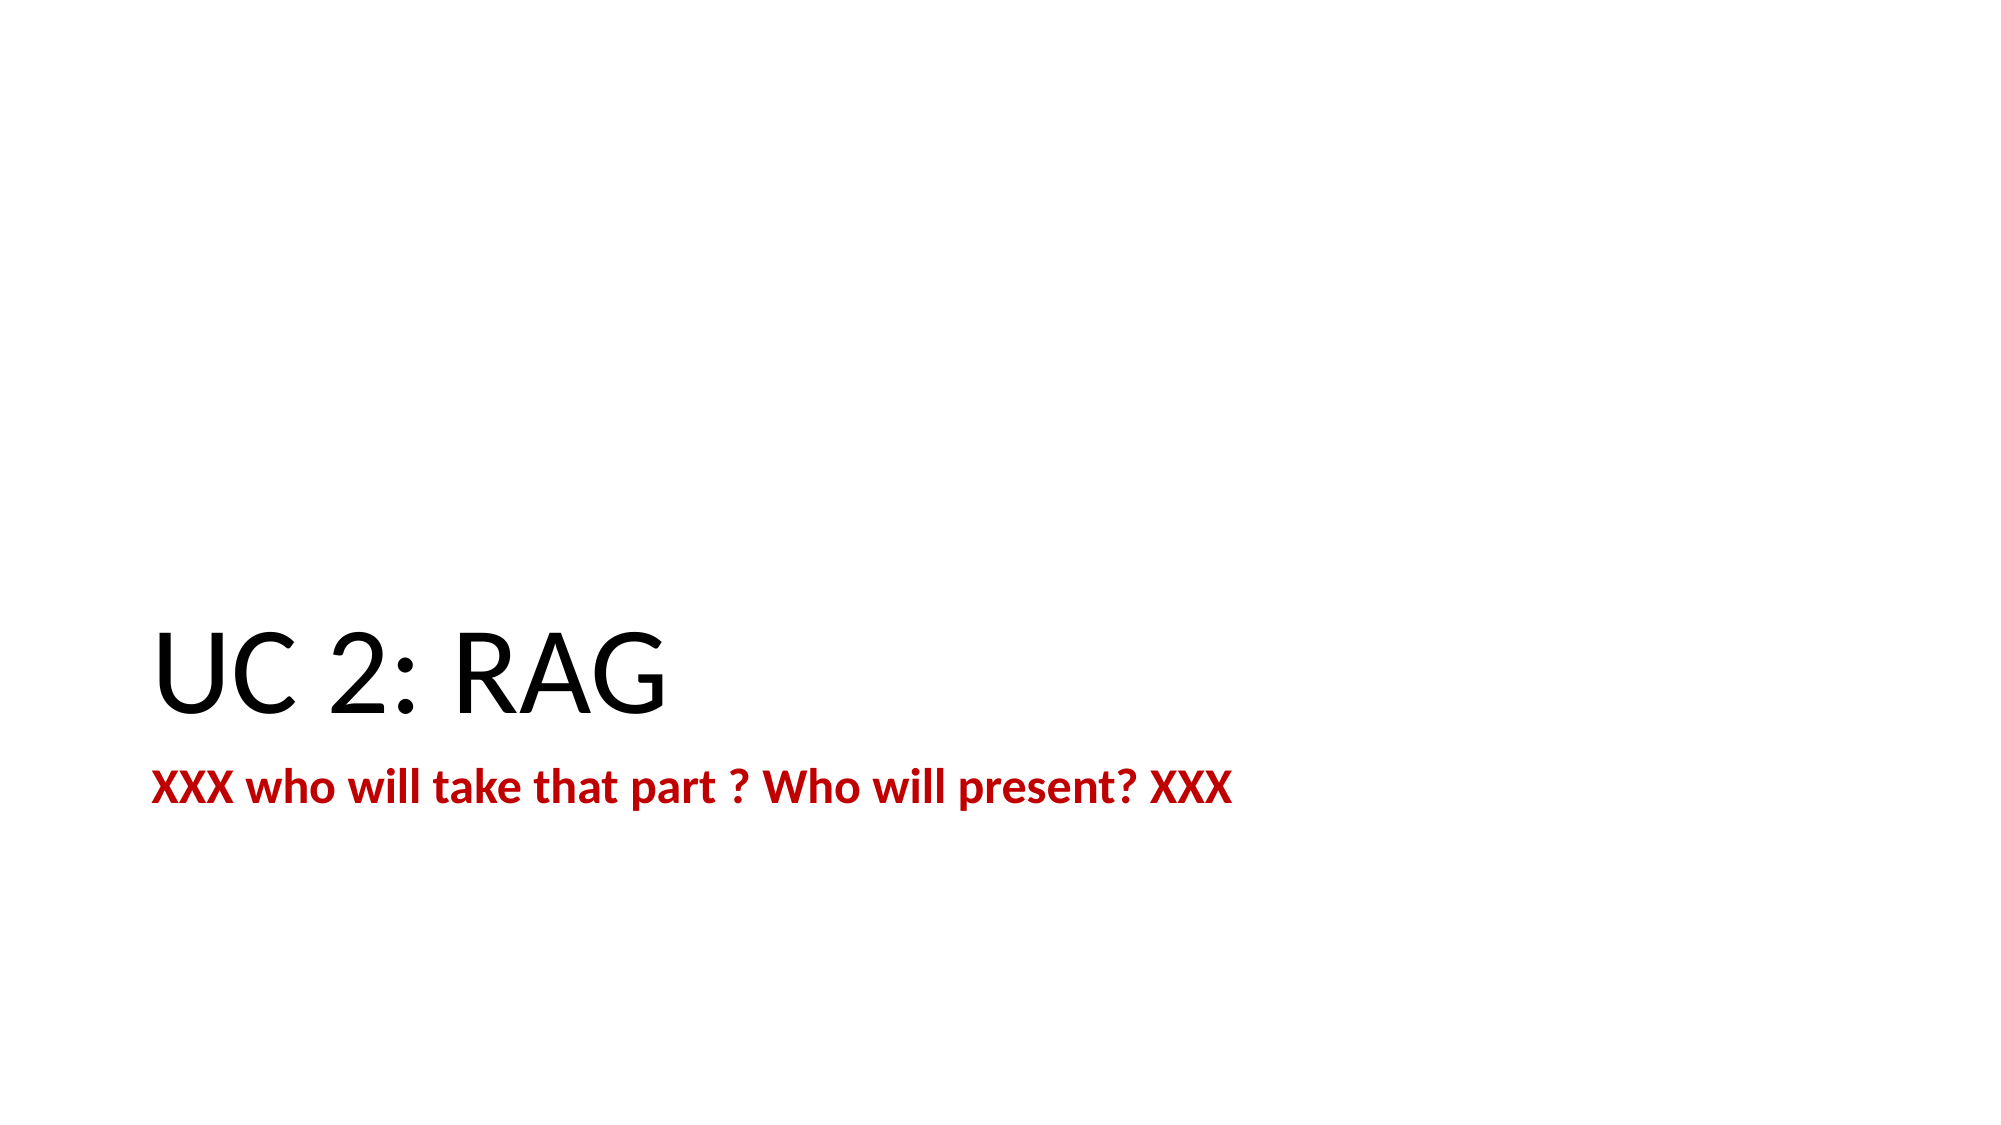

# UC 2: RAG
XXX who will take that part ? Who will present? XXX